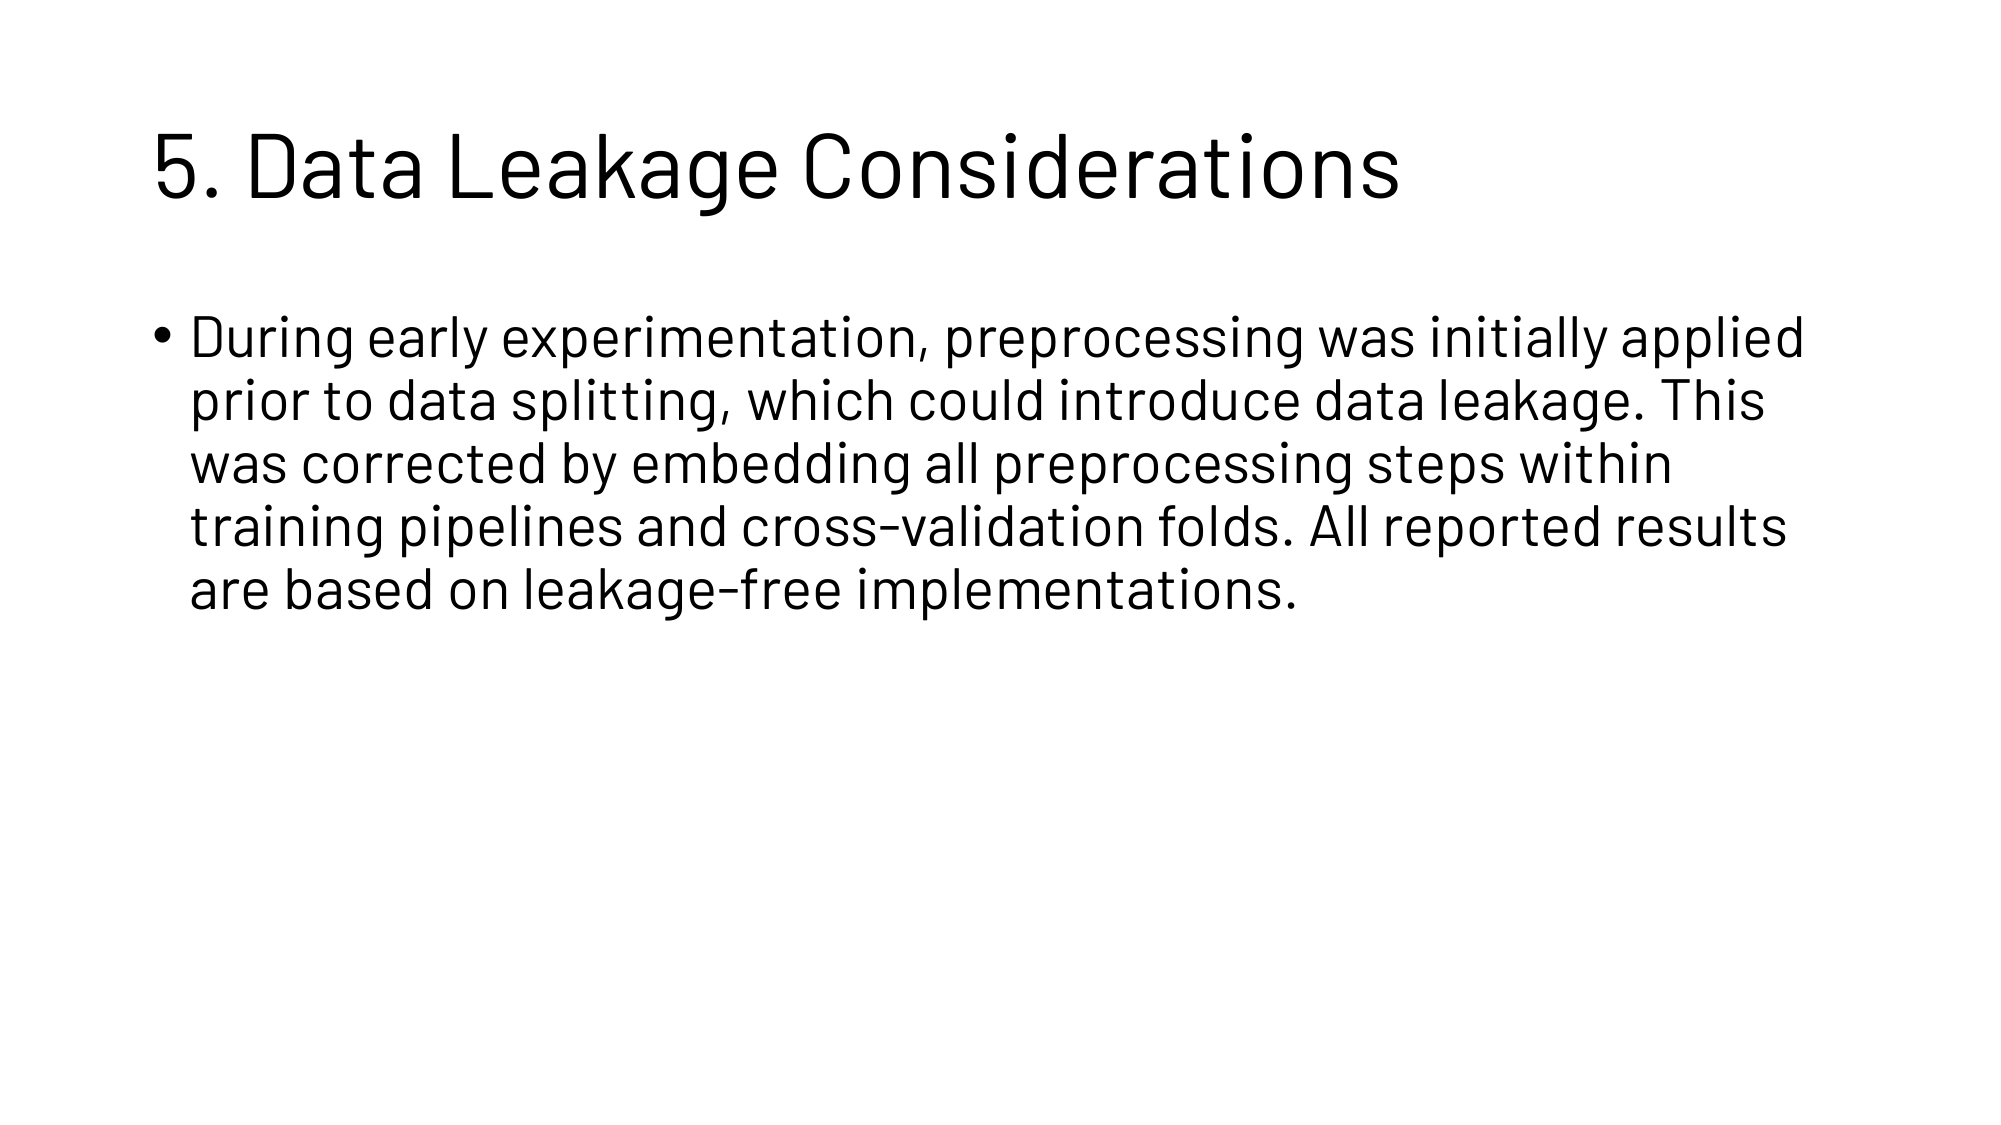

# 5. Data Leakage Considerations
During early experimentation, preprocessing was initially applied prior to data splitting, which could introduce data leakage. This was corrected by embedding all preprocessing steps within training pipelines and cross-validation folds. All reported results are based on leakage-free implementations.